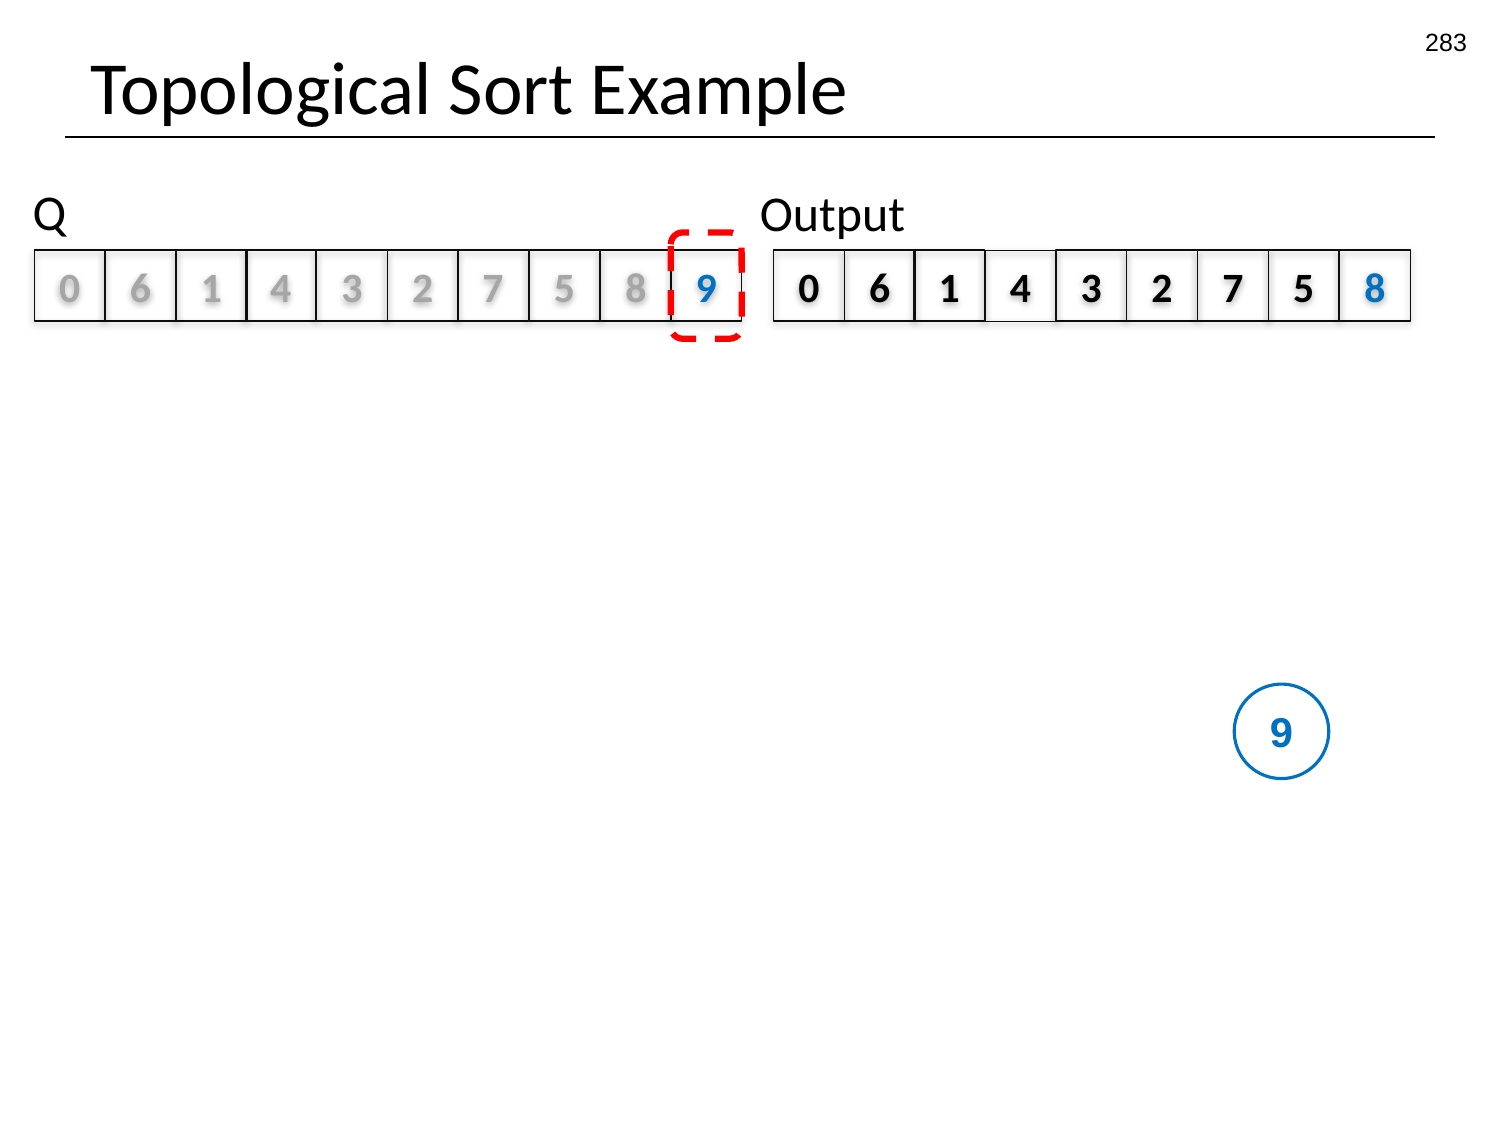

283
# Topological Sort Example
Q
Output

0
6
1
4
3
2
7
8
9
0
6
1
3
2
7
5
8
5
4
9